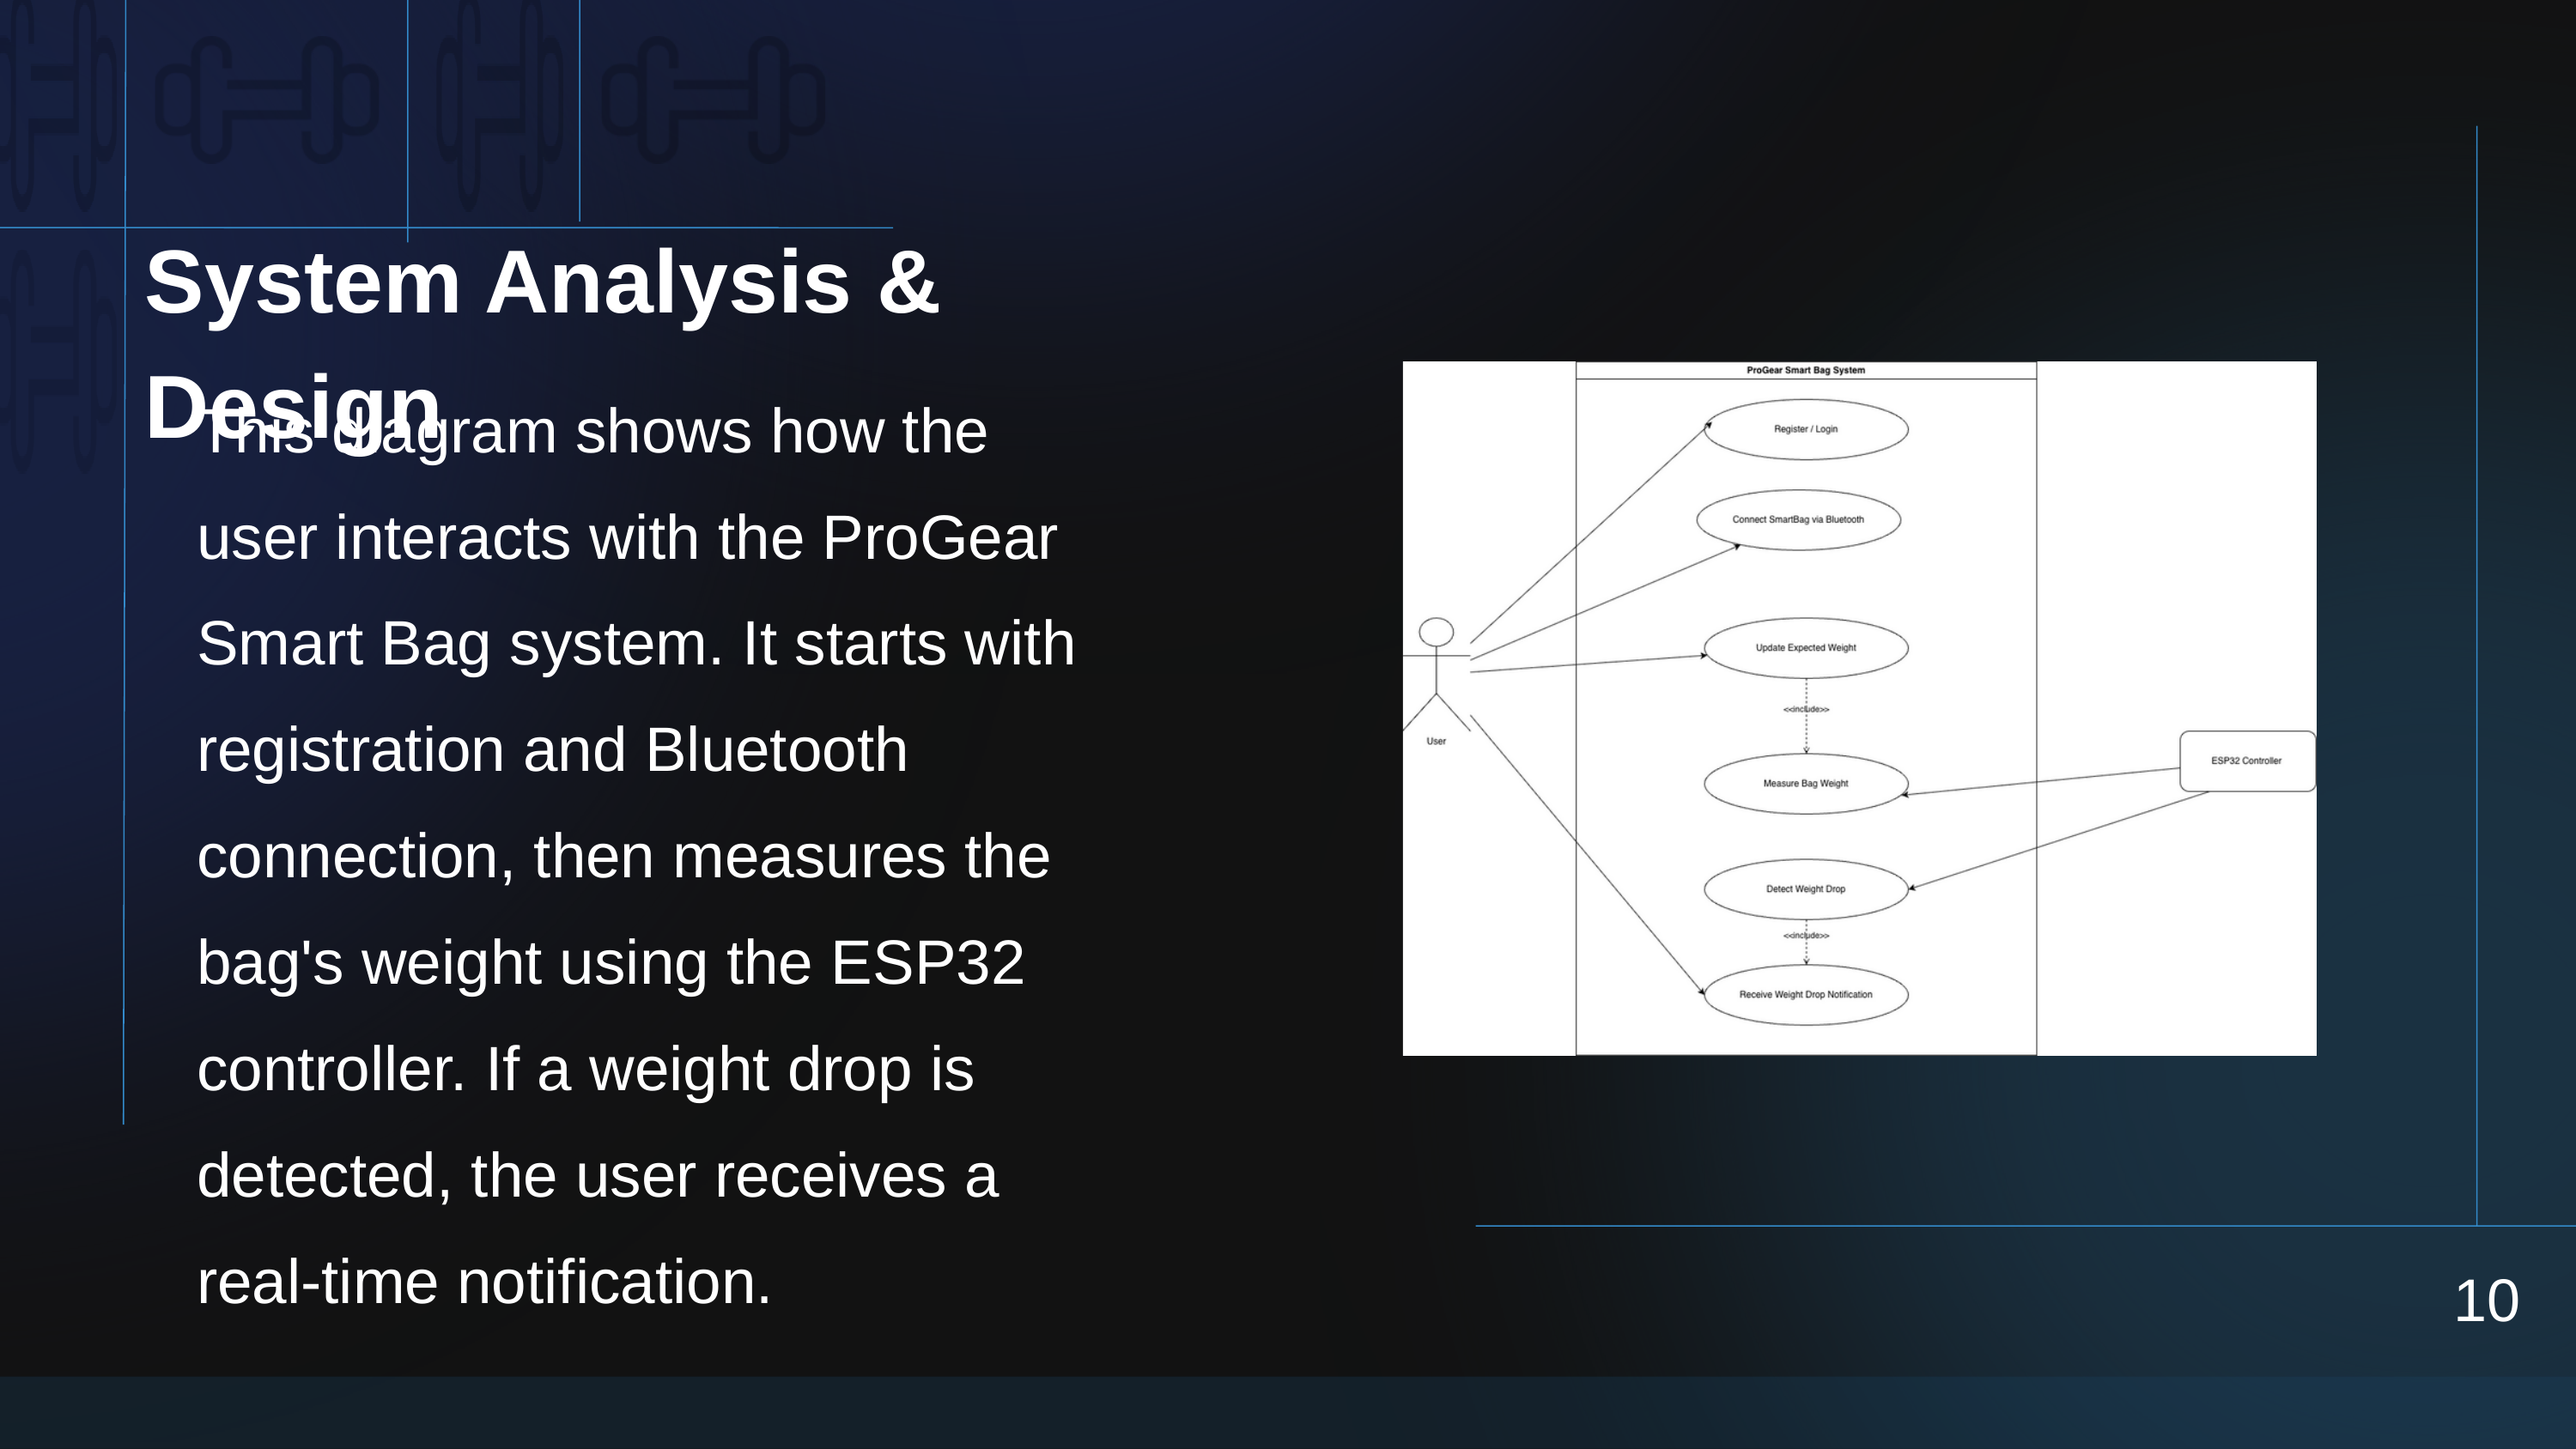

System Analysis & Design

This diagram shows how the user interacts with the ProGear Smart Bag system. It starts with registration and Bluetooth connection, then measures the bag's weight using the ESP32 controller. If a weight drop is detected, the user receives a real-time notification.

10